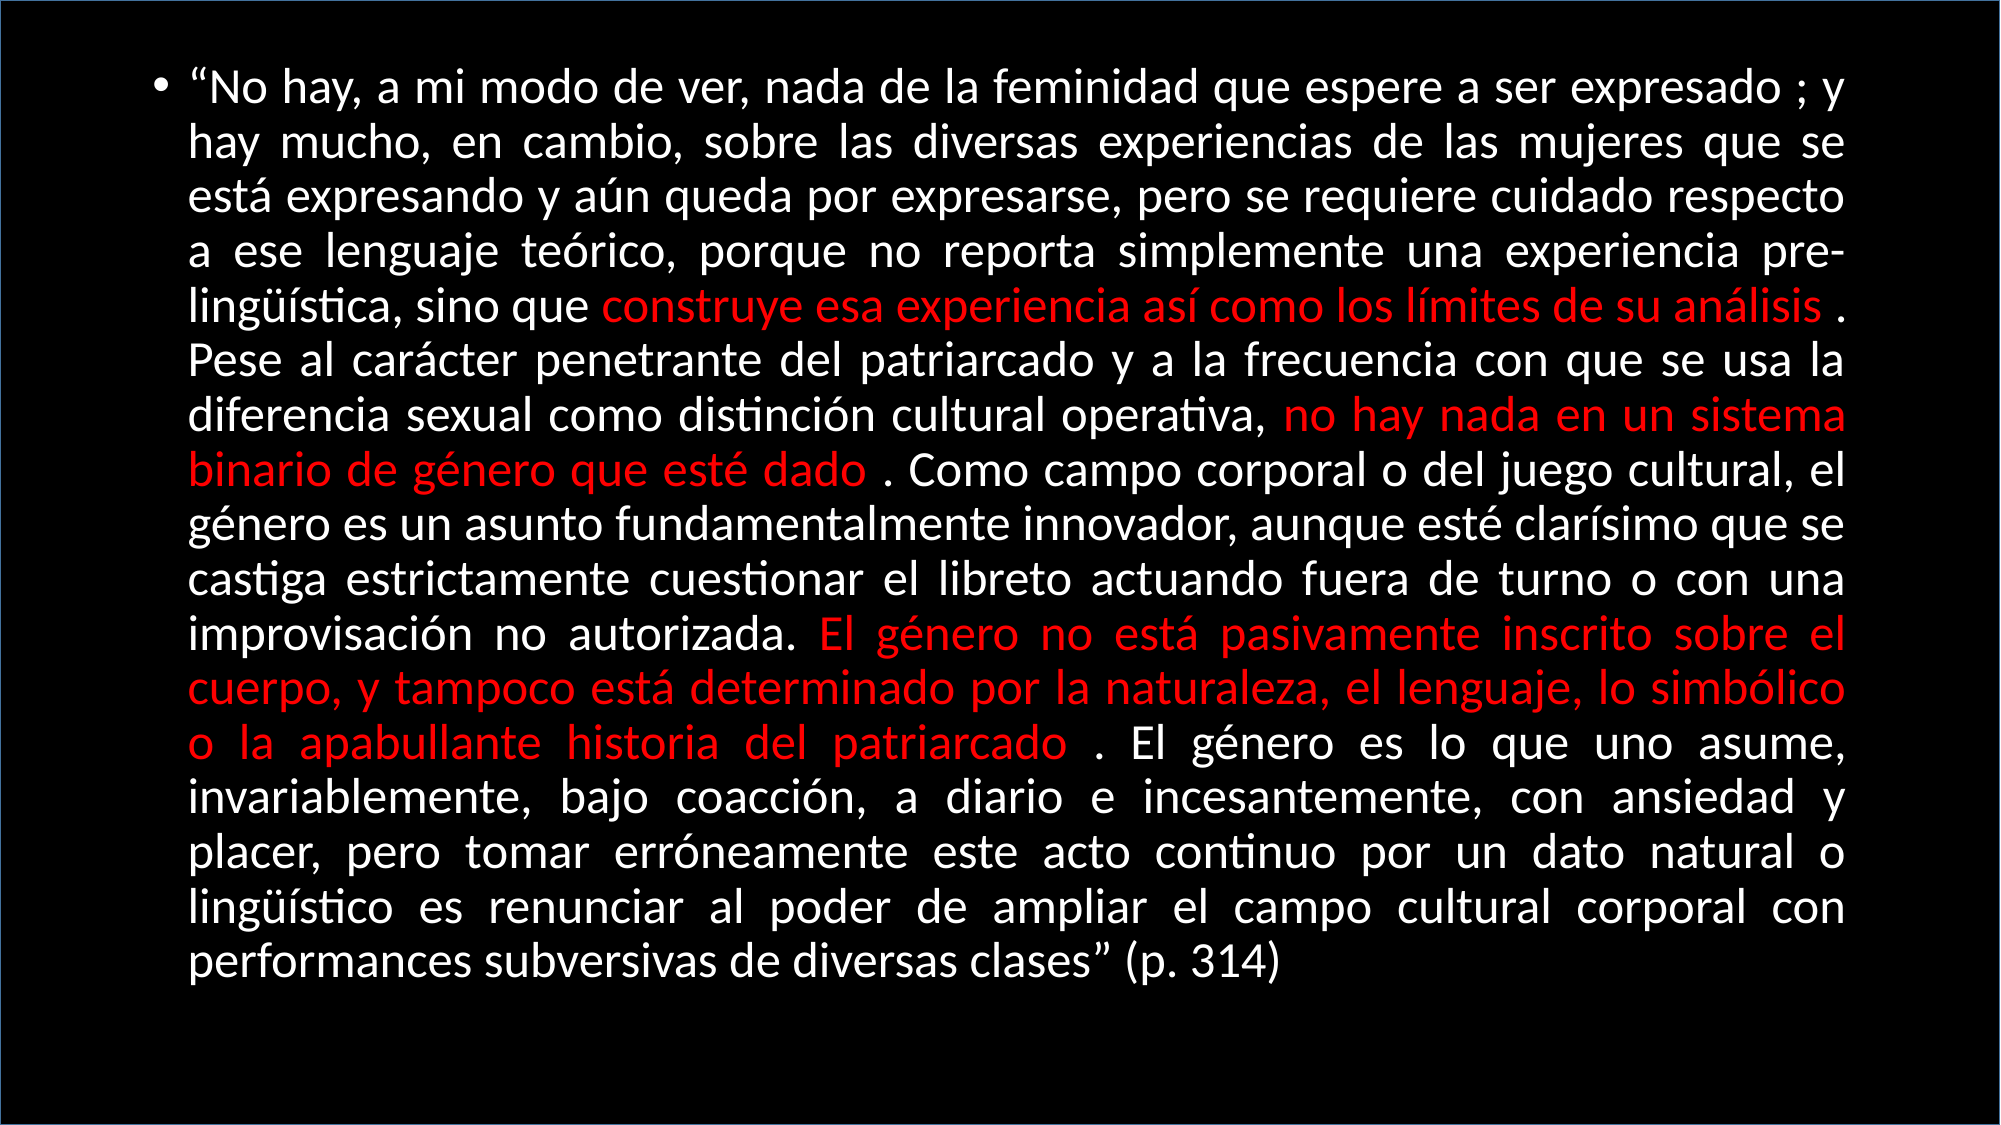

“No hay, a mi modo de ver, nada de la feminidad que espere a ser expresado ; y hay mucho, en cambio, sobre las diversas experiencias de las mujeres que se está expresando y aún queda por expresarse, pero se requiere cuidado respecto a ese lenguaje teórico, porque no reporta simplemente una experiencia pre-lingüística, sino que construye esa experiencia así como los límites de su análisis . Pese al carácter penetrante del patriarcado y a la frecuencia con que se usa la diferencia sexual como distinción cultural operativa, no hay nada en un sistema binario de género que esté dado . Como campo corporal o del juego cultural, el género es un asunto fundamentalmente innovador, aunque esté clarísimo que se castiga estrictamente cuestionar el libreto actuando fuera de turno o con una improvisación no autorizada. El género no está pasivamente inscrito sobre el cuerpo, y tampoco está determinado por la naturaleza, el lenguaje, lo simbólico o la apabullante historia del patriarcado . El género es lo que uno asume, invariablemente, bajo coacción, a diario e incesantemente, con ansiedad y placer, pero tomar erróneamente este acto continuo por un dato natural o lingüístico es renunciar al poder de ampliar el campo cultural corporal con performances subversivas de diversas clases” (p. 314)